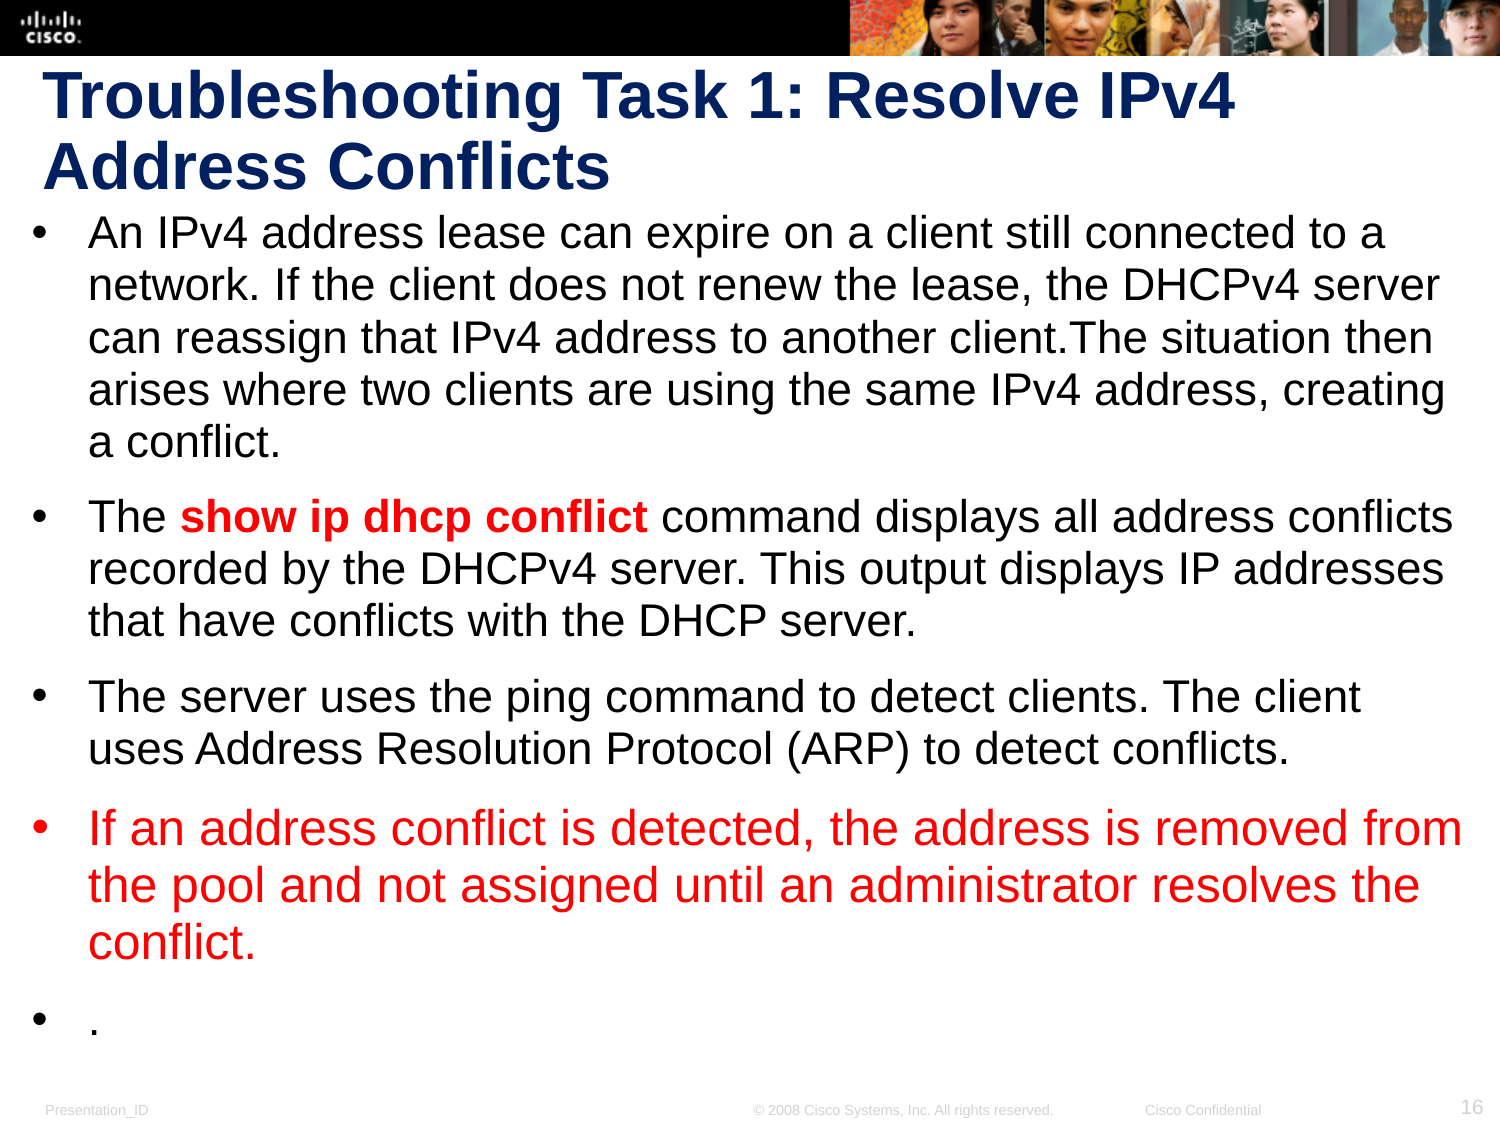

# Troubleshooting Task 1: Resolve IPv4 Address Conflicts
An IPv4 address lease can expire on a client still connected to a network. If the client does not renew the lease, the DHCPv4 server can reassign that IPv4 address to another client.The situation then arises where two clients are using the same IPv4 address, creating a conflict.
The show ip dhcp conflict command displays all address conflicts recorded by the DHCPv4 server. This output displays IP addresses that have conflicts with the DHCP server.
The server uses the ping command to detect clients. The client uses Address Resolution Protocol (ARP) to detect conflicts.
If an address conflict is detected, the address is removed from the pool and not assigned until an administrator resolves the conflict.
.